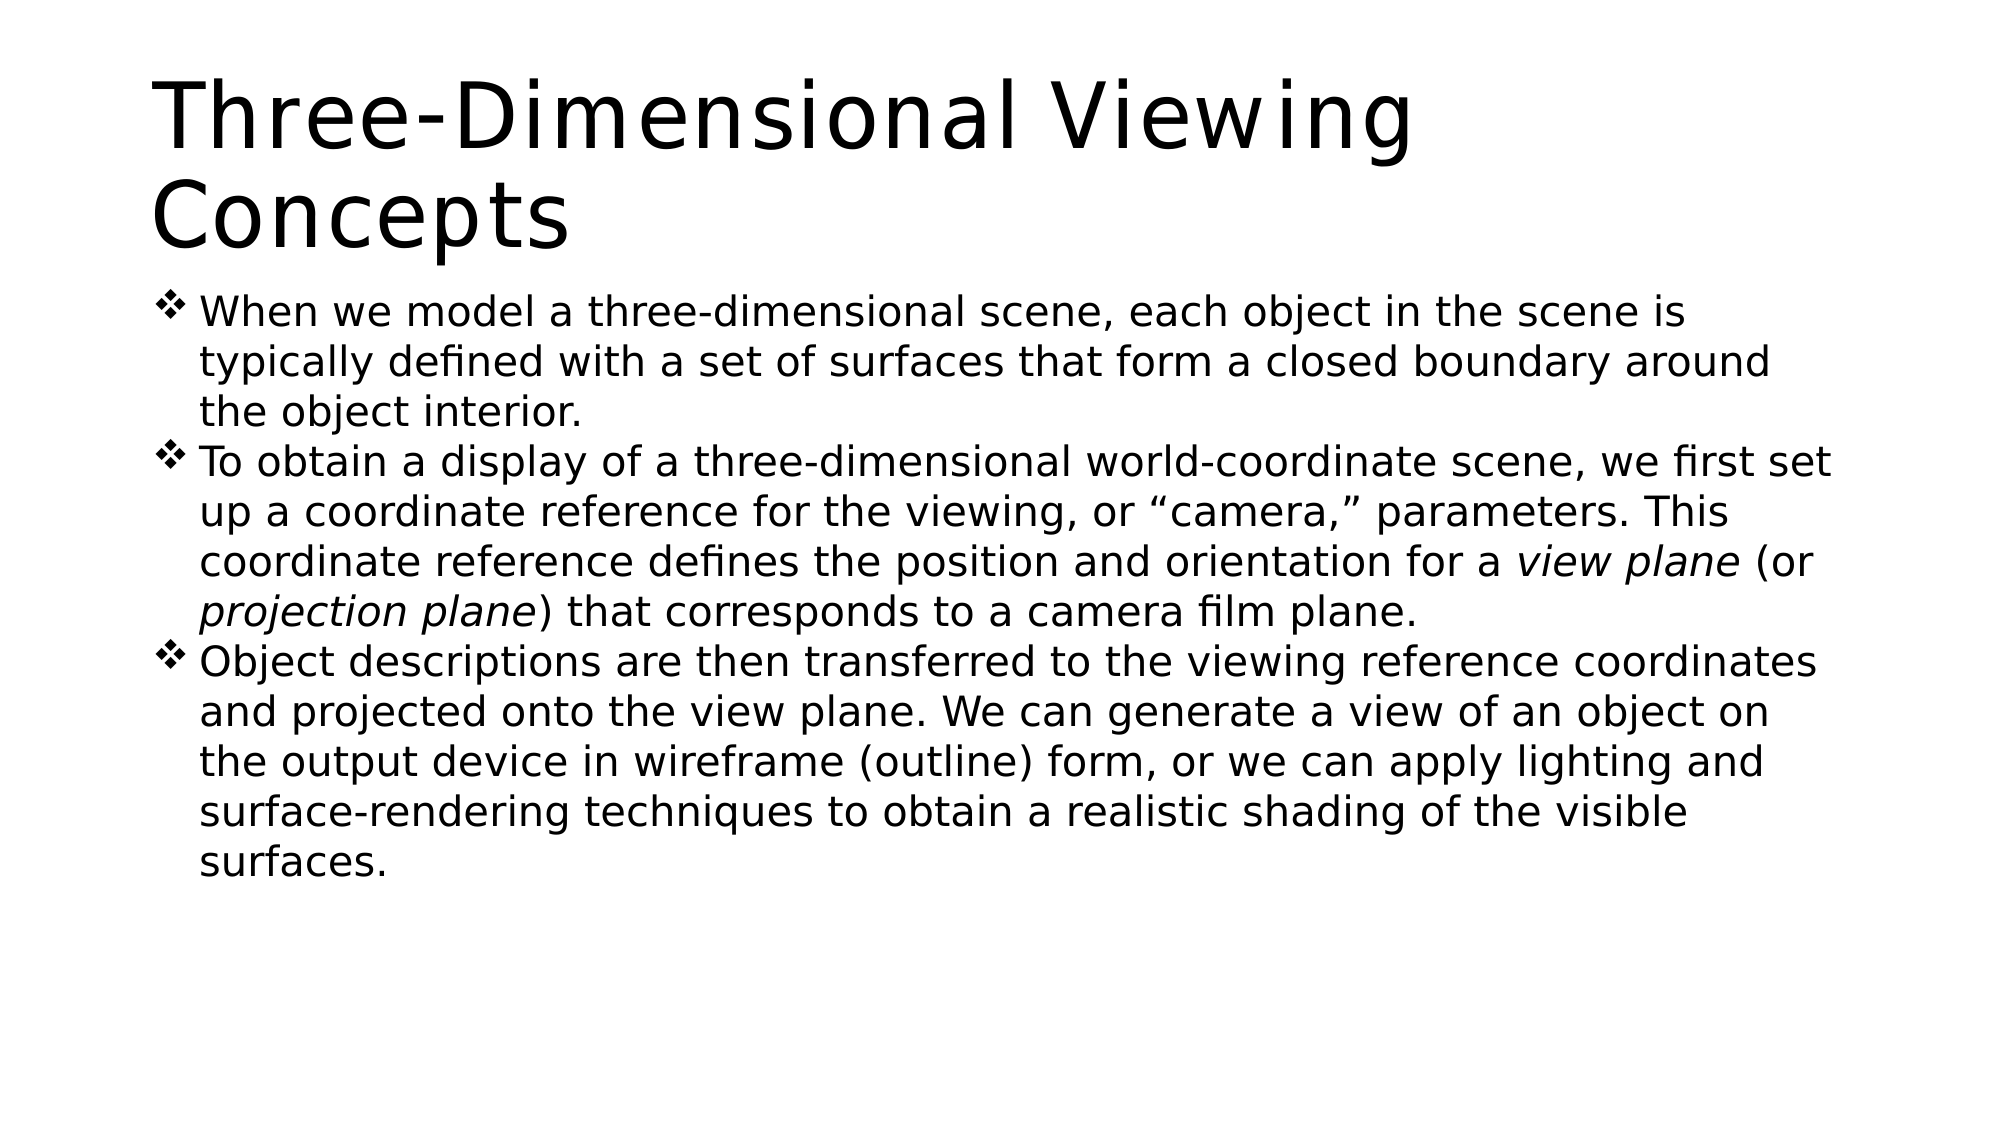

# Three-Dimensional Viewing Concepts
When we model a three-dimensional scene, each object in the scene is typically defined with a set of surfaces that form a closed boundary around the object interior.
To obtain a display of a three-dimensional world-coordinate scene, we first set up a coordinate reference for the viewing, or “camera,” parameters. This coordinate reference defines the position and orientation for a view plane (or projection plane) that corresponds to a camera film plane.
Object descriptions are then transferred to the viewing reference coordinates and projected onto the view plane. We can generate a view of an object on the output device in wireframe (outline) form, or we can apply lighting and surface-rendering techniques to obtain a realistic shading of the visible surfaces.